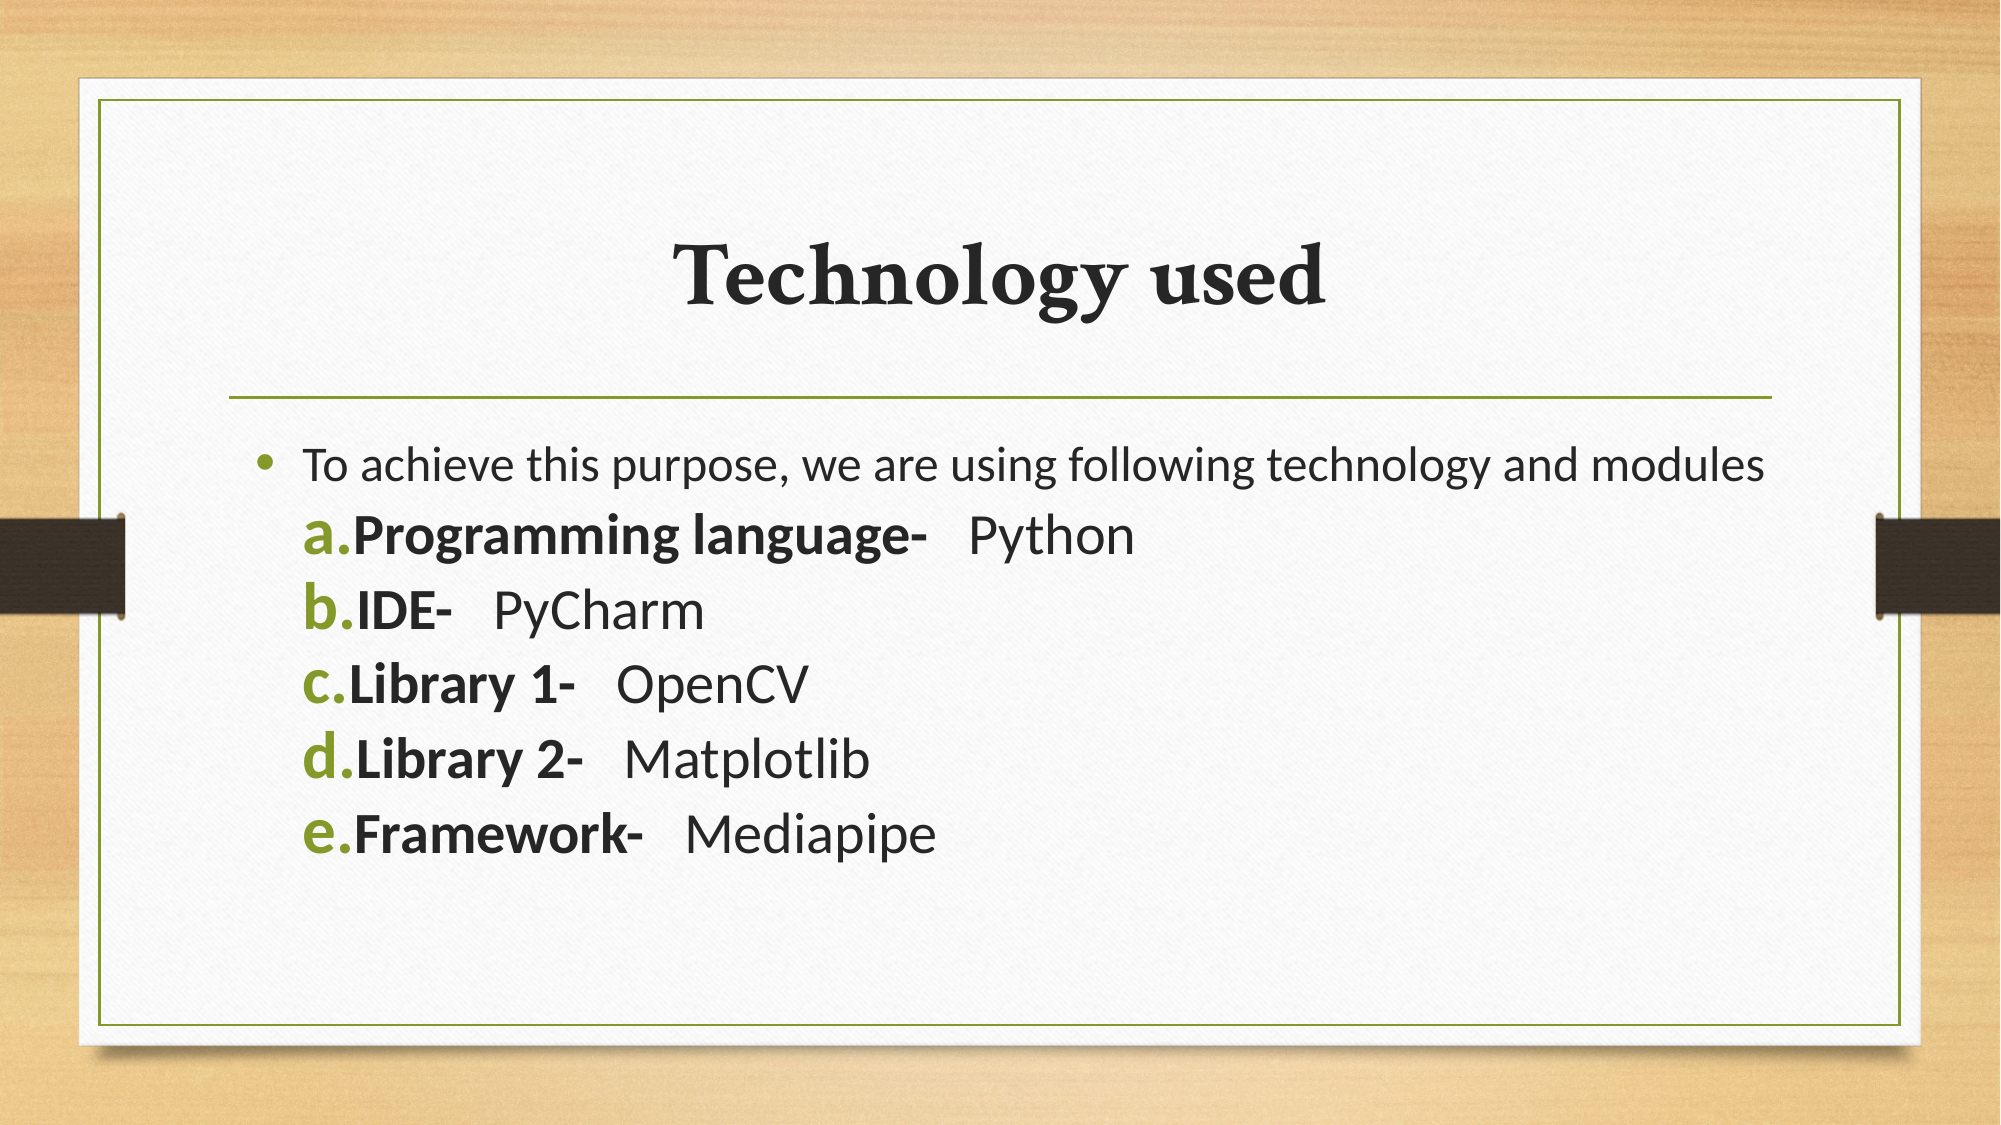

# Technology used
To achieve this purpose, we are using following technology and modules
Programming language-   Python
IDE-   PyCharm
Library 1-   OpenCV
Library 2-   Matplotlib
Framework-   Mediapipe